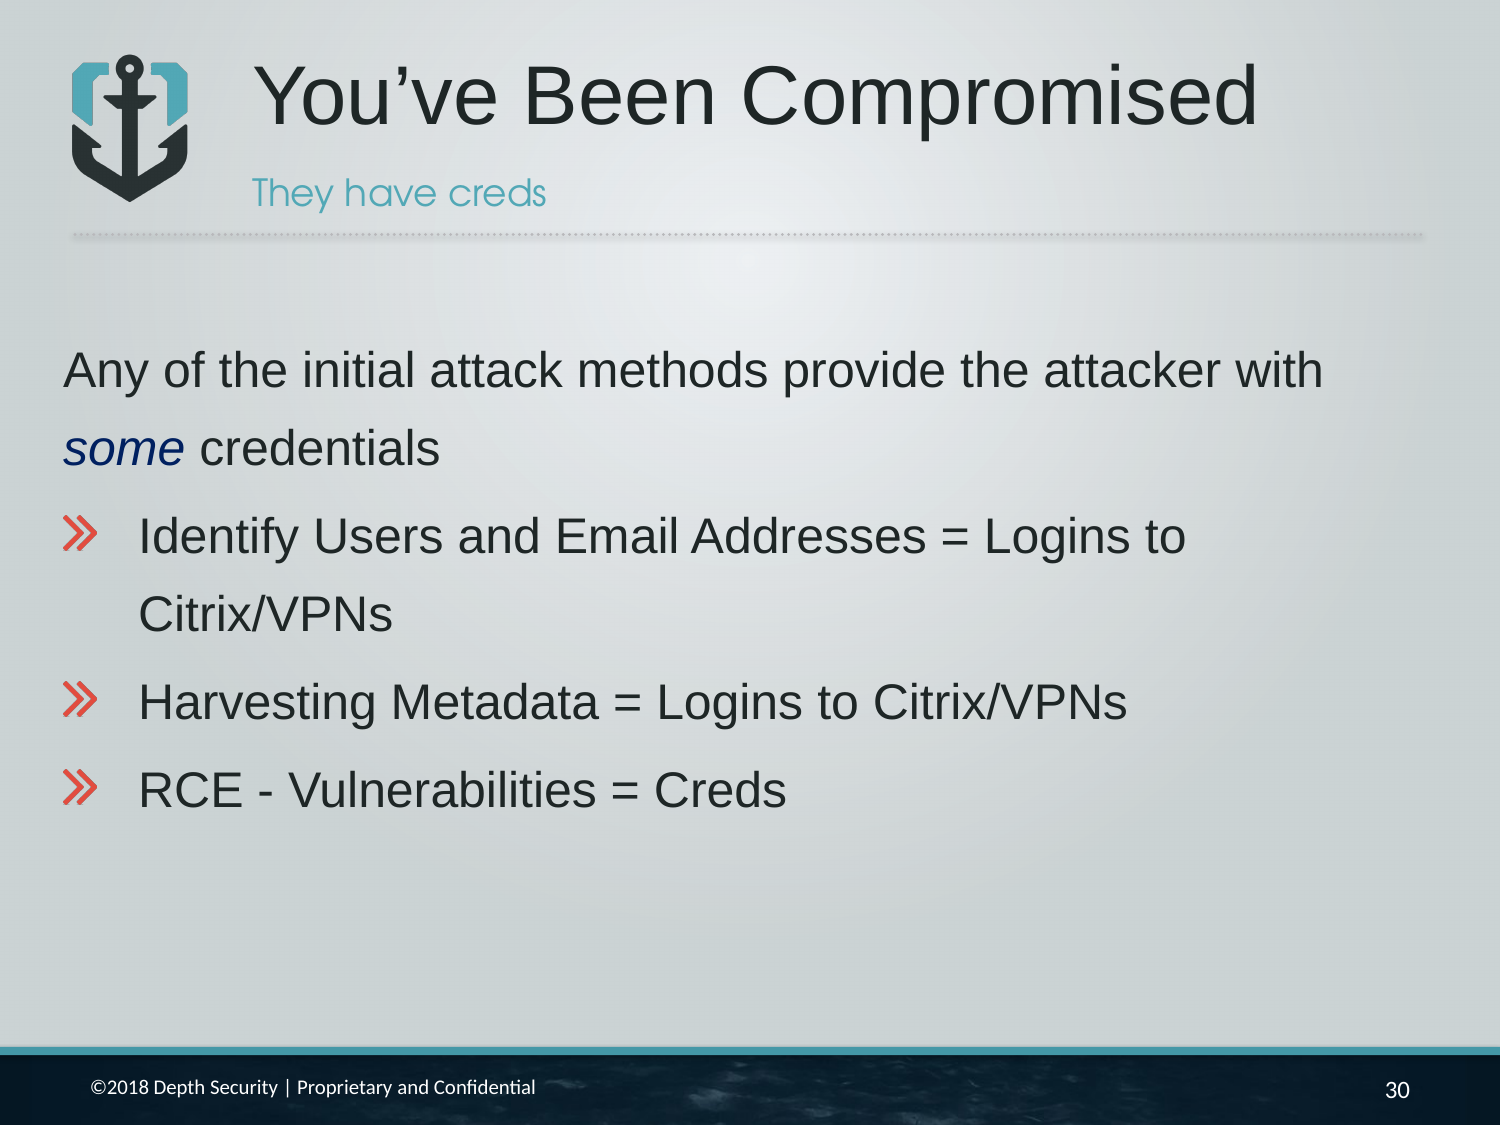

# You’ve Been Compromised
They have creds
Any of the initial attack methods provide the attacker with some credentials
Identify Users and Email Addresses = Logins to Citrix/VPNs
Harvesting Metadata = Logins to Citrix/VPNs
RCE - Vulnerabilities = Creds